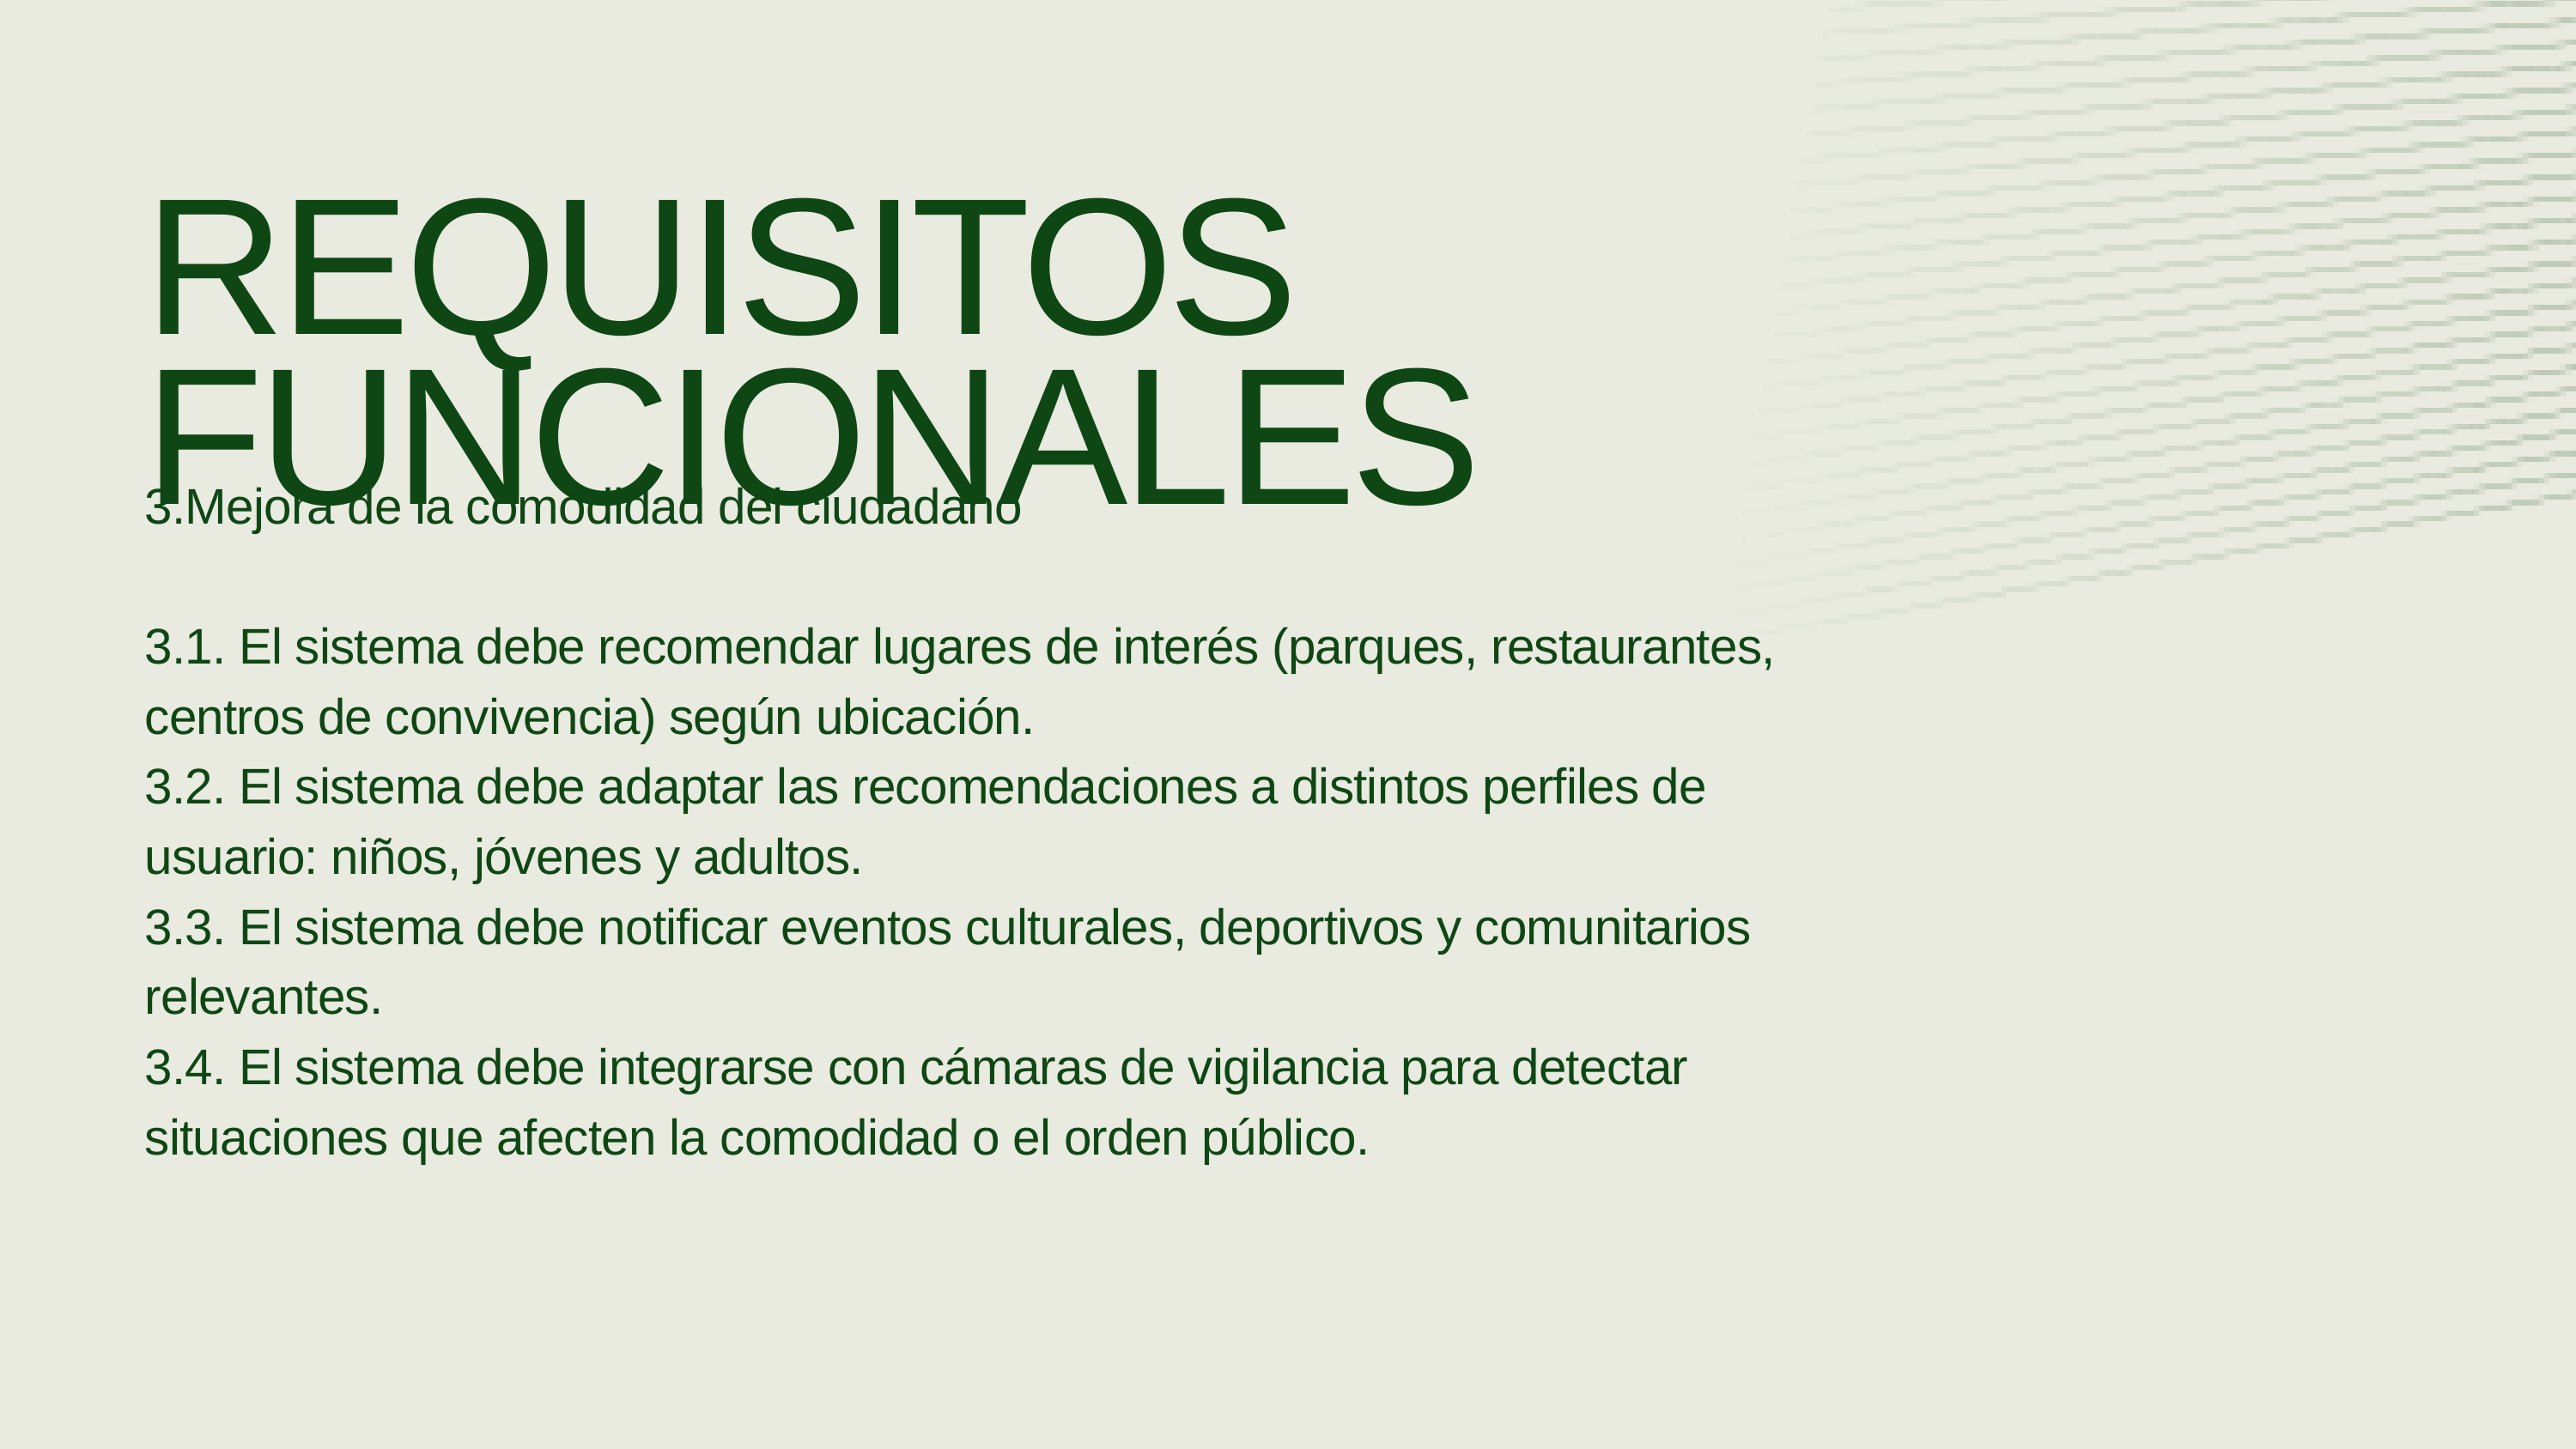

REQUISITOS FUNCIONALES
3.Mejora de la comodidad del ciudadano

3.1. El sistema debe recomendar lugares de interés (parques, restaurantes, centros de convivencia) según ubicación.
3.2. El sistema debe adaptar las recomendaciones a distintos perfiles de usuario: niños, jóvenes y adultos.
3.3. El sistema debe notificar eventos culturales, deportivos y comunitarios relevantes.
3.4. El sistema debe integrarse con cámaras de vigilancia para detectar situaciones que afecten la comodidad o el orden público.